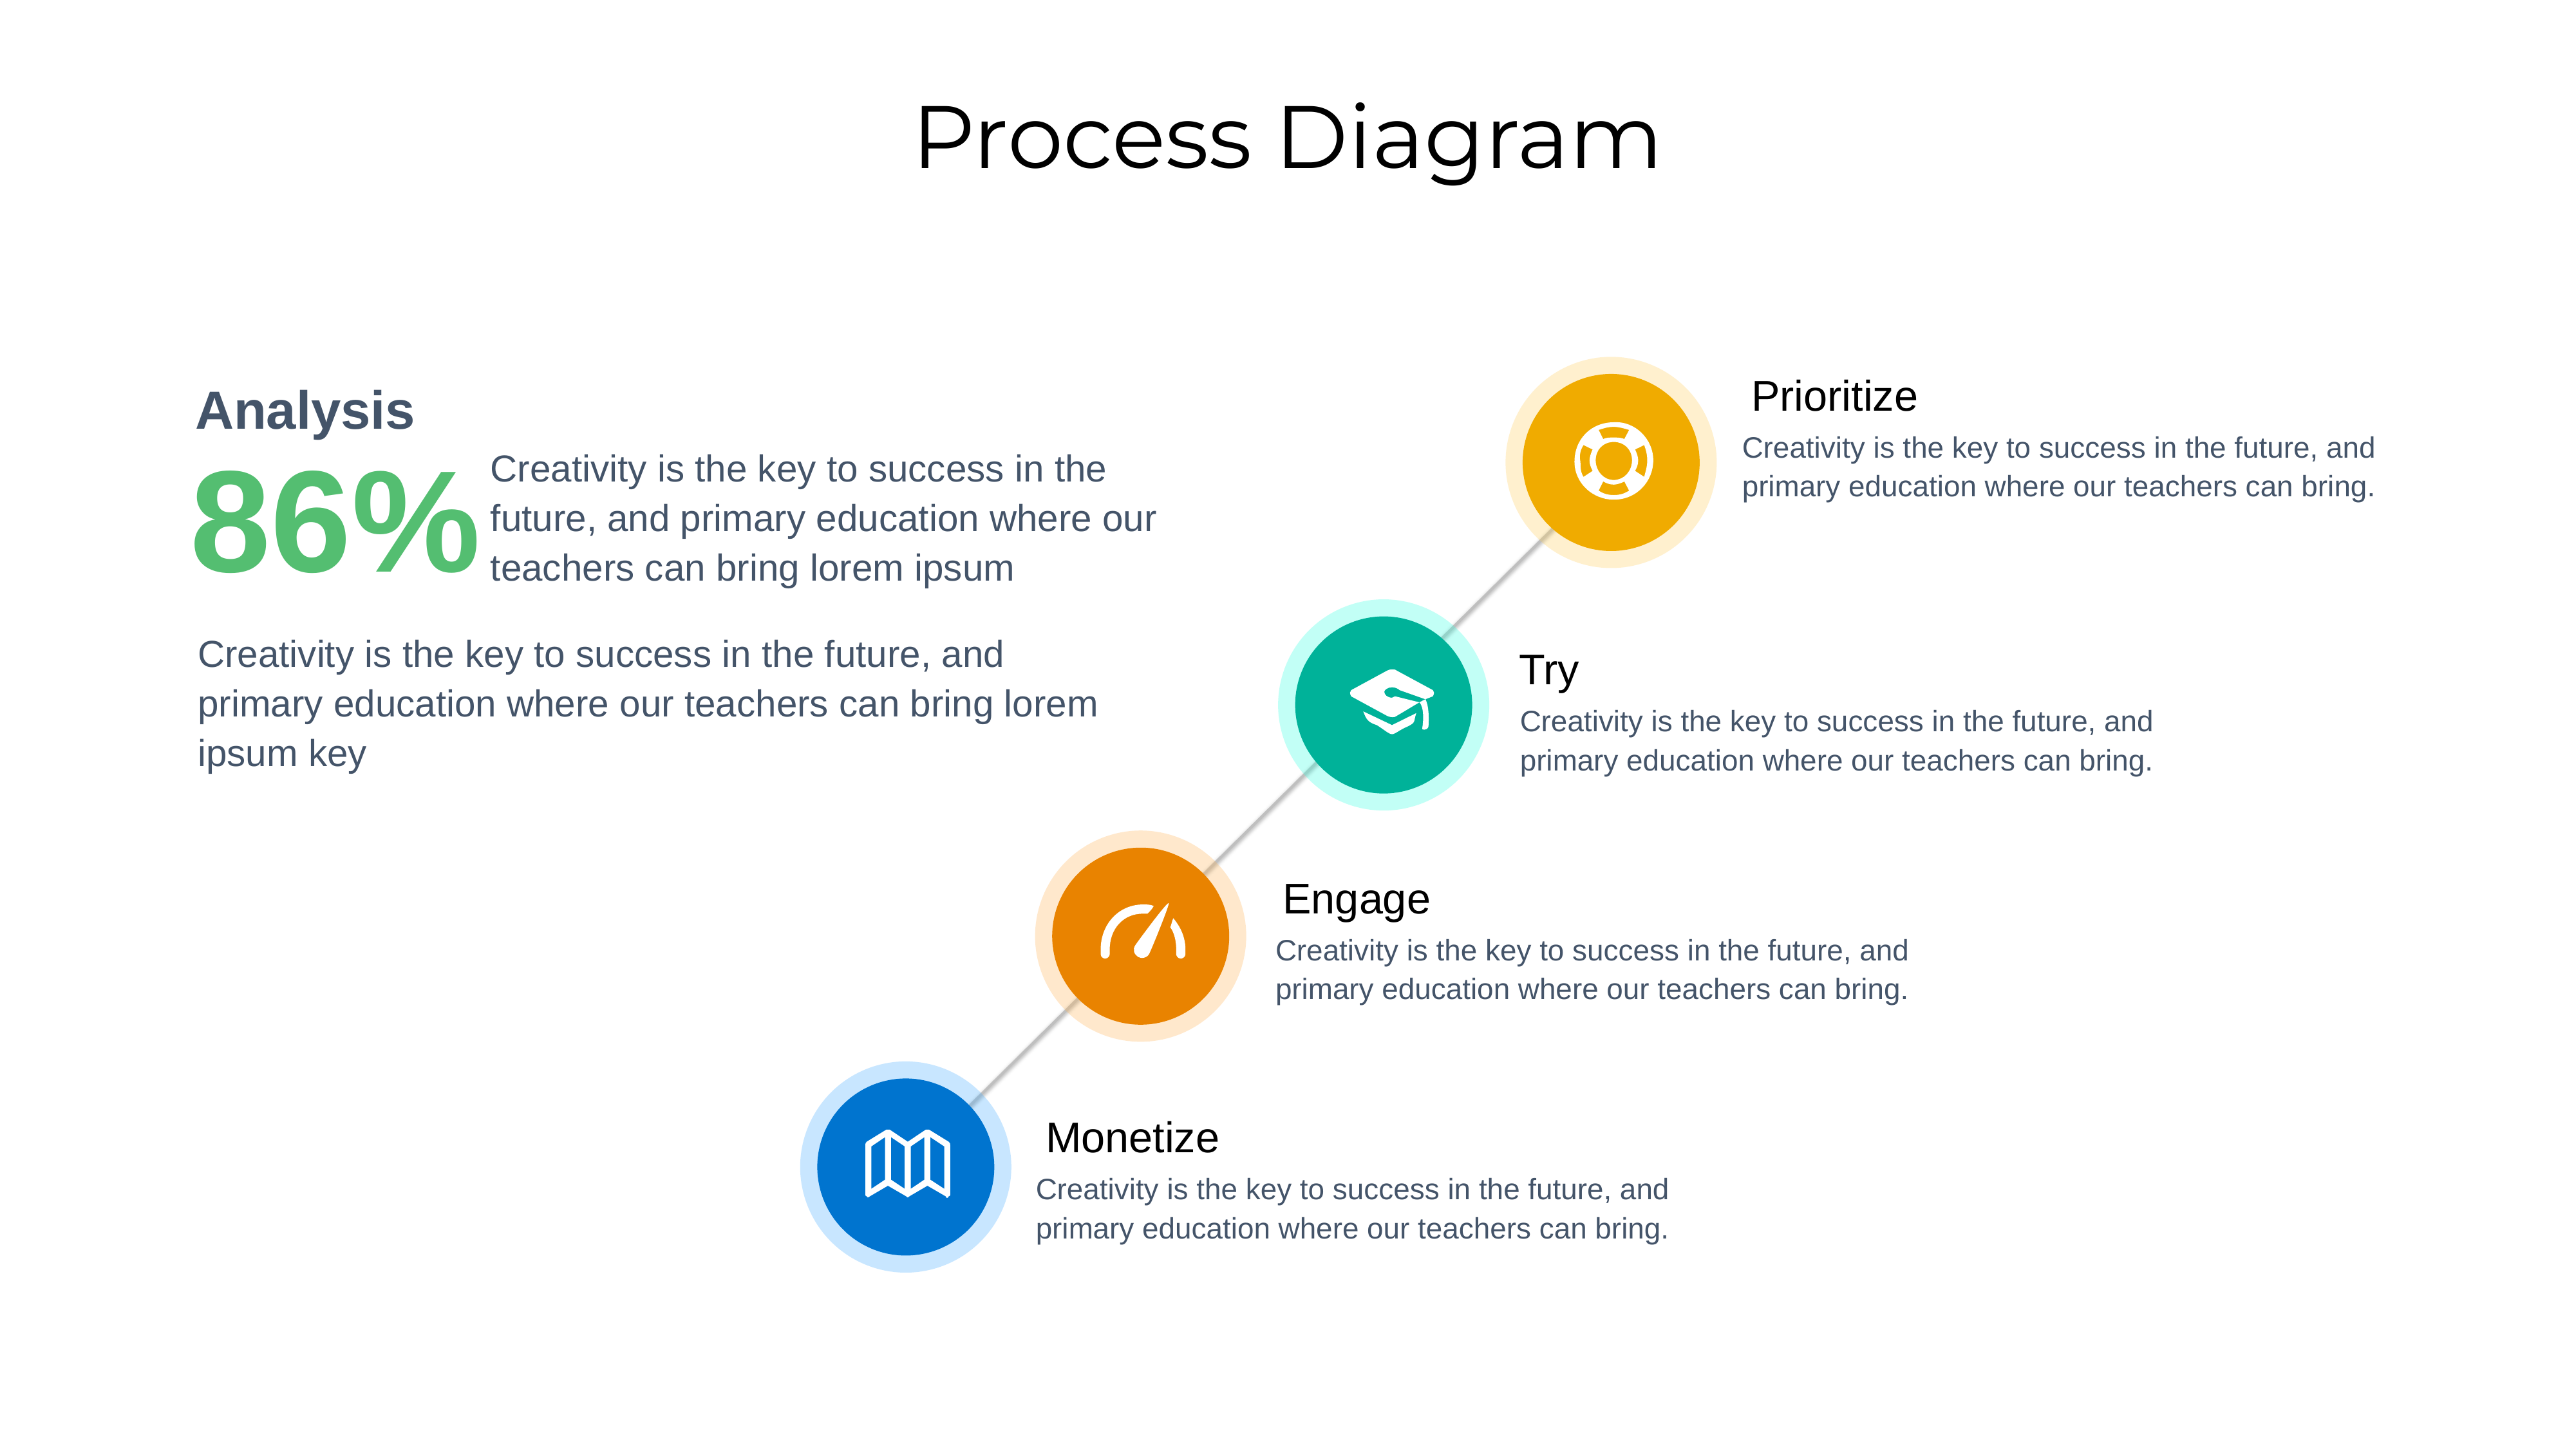

# Process Diagram
Prioritize

Analysis
Creativity is the key to success in the future, and primary education where our teachers can bring.
86%
Creativity is the key to success in the future, and primary education where our teachers can bring lorem ipsum
Creativity is the key to success in the future, and primary education where our teachers can bring lorem ipsum key
Try
Creativity is the key to success in the future, and primary education where our teachers can bring.
Engage
Creativity is the key to success in the future, and primary education where our teachers can bring.
Monetize
Creativity is the key to success in the future, and primary education where our teachers can bring.